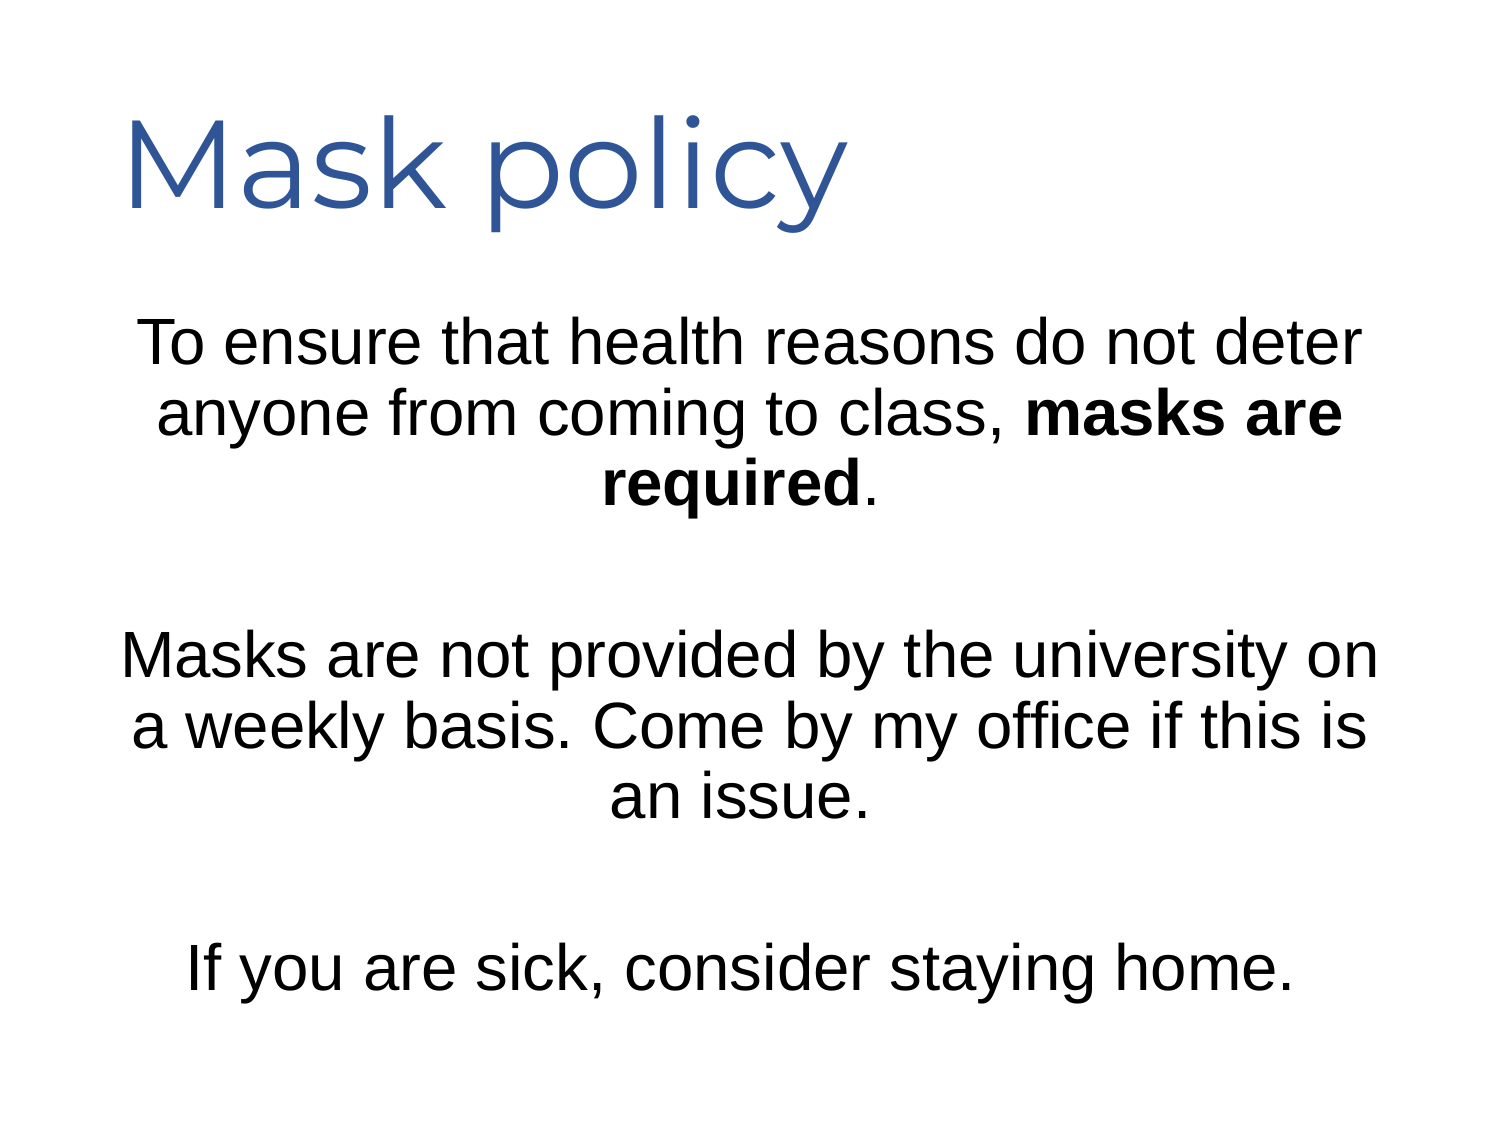

# Mask policy
To ensure that health reasons do not deter anyone from coming to class, masks are required.

Masks are not provided by the university on a weekly basis. Come by my office if this is an issue.

If you are sick, consider staying home.